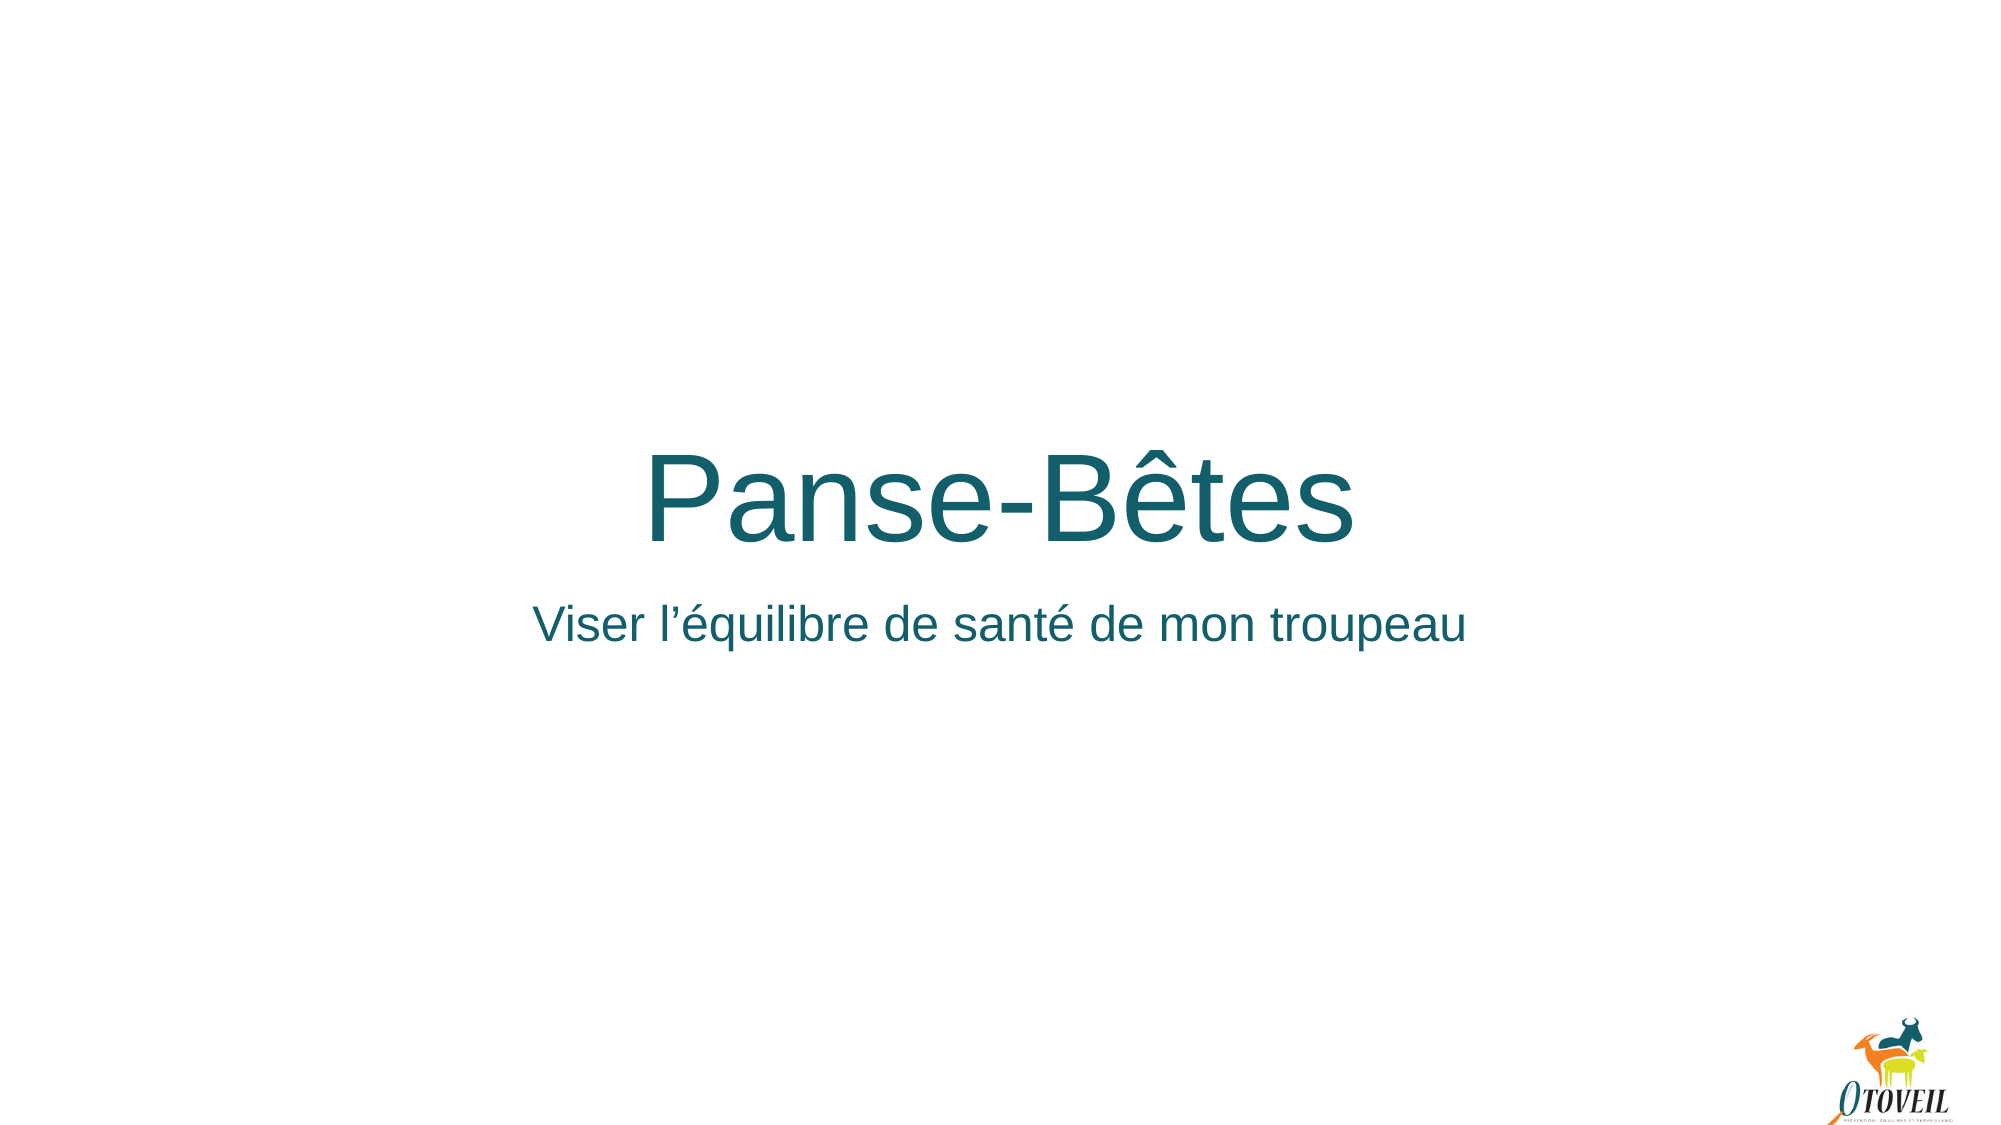

# Panse-Bêtes
Viser l’équilibre de santé de mon troupeau